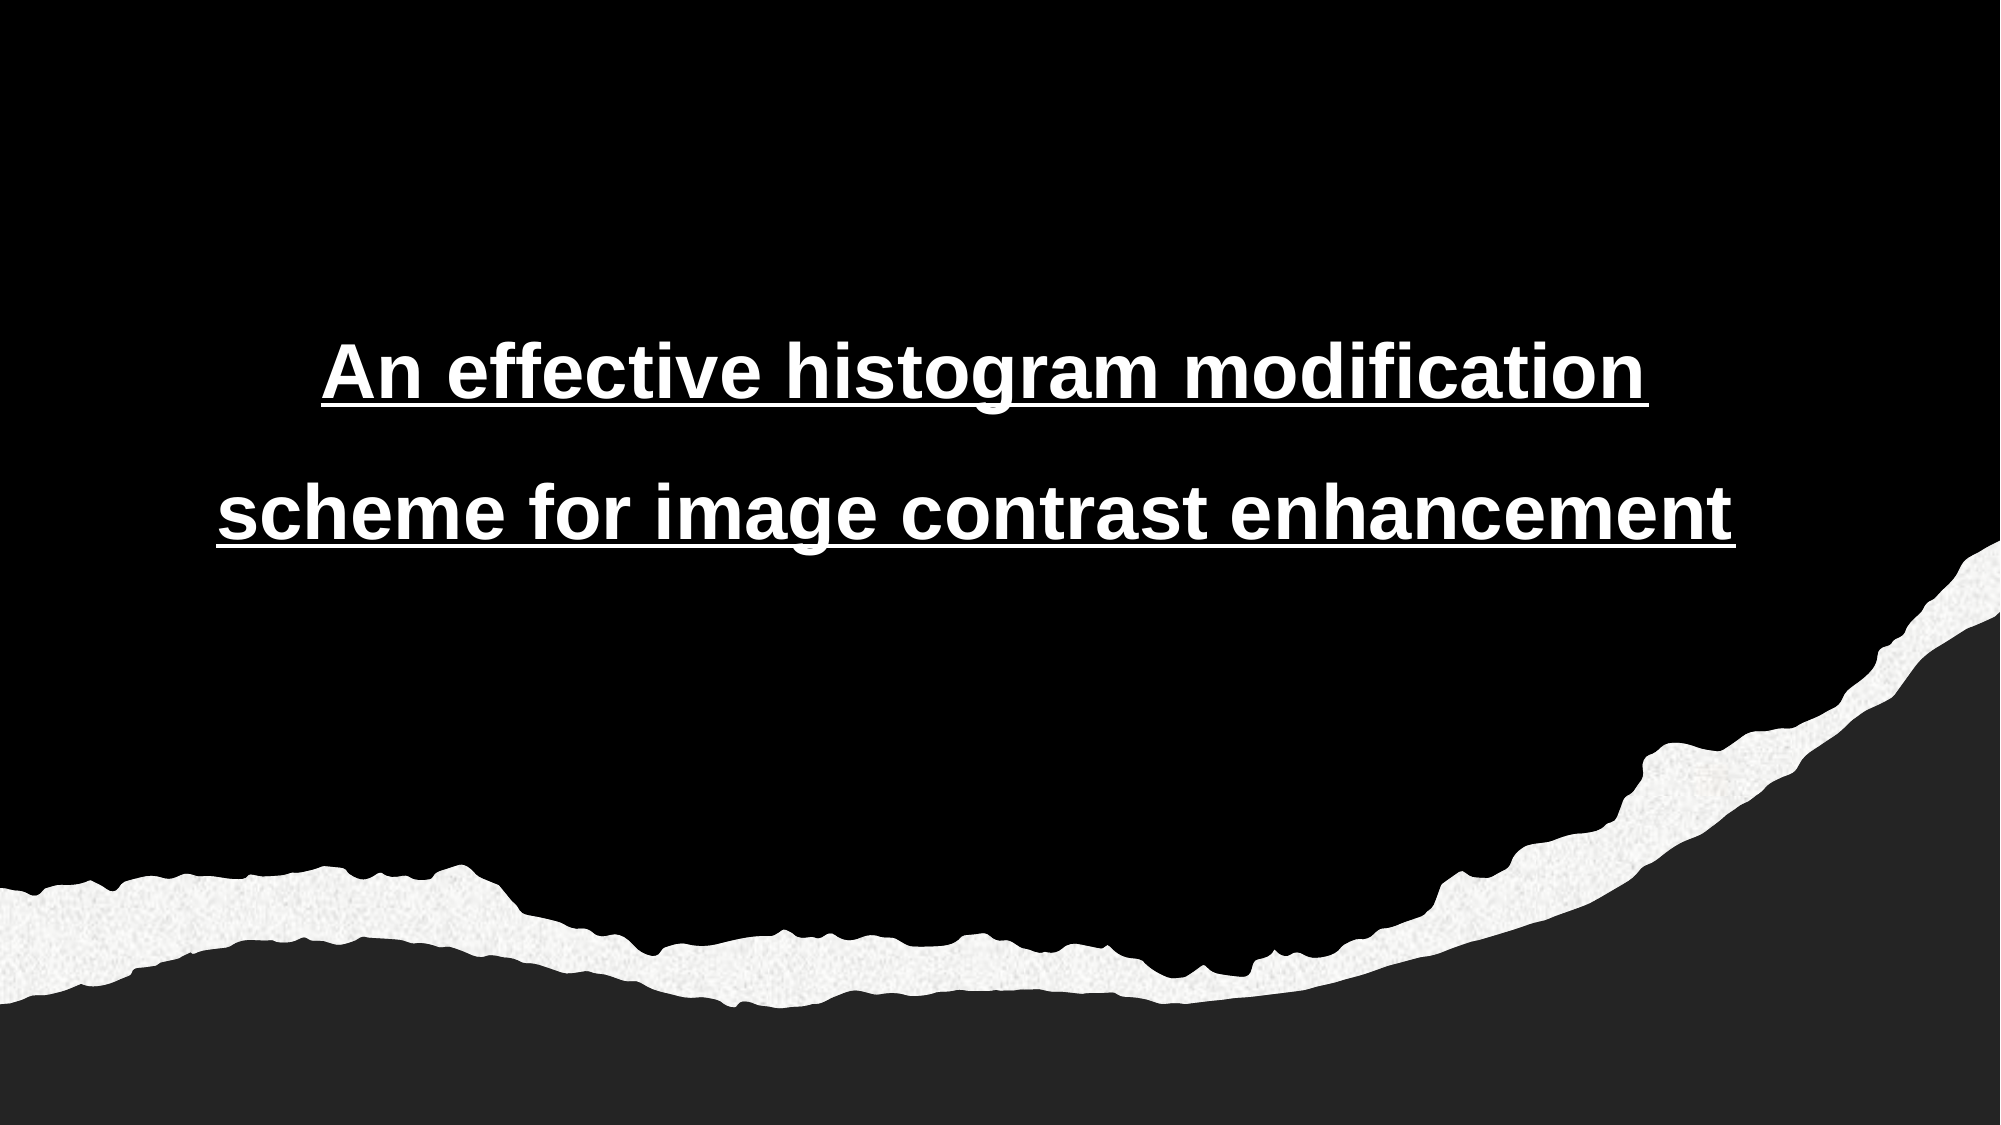

# An effective histogram modification scheme for image contrast enhancement